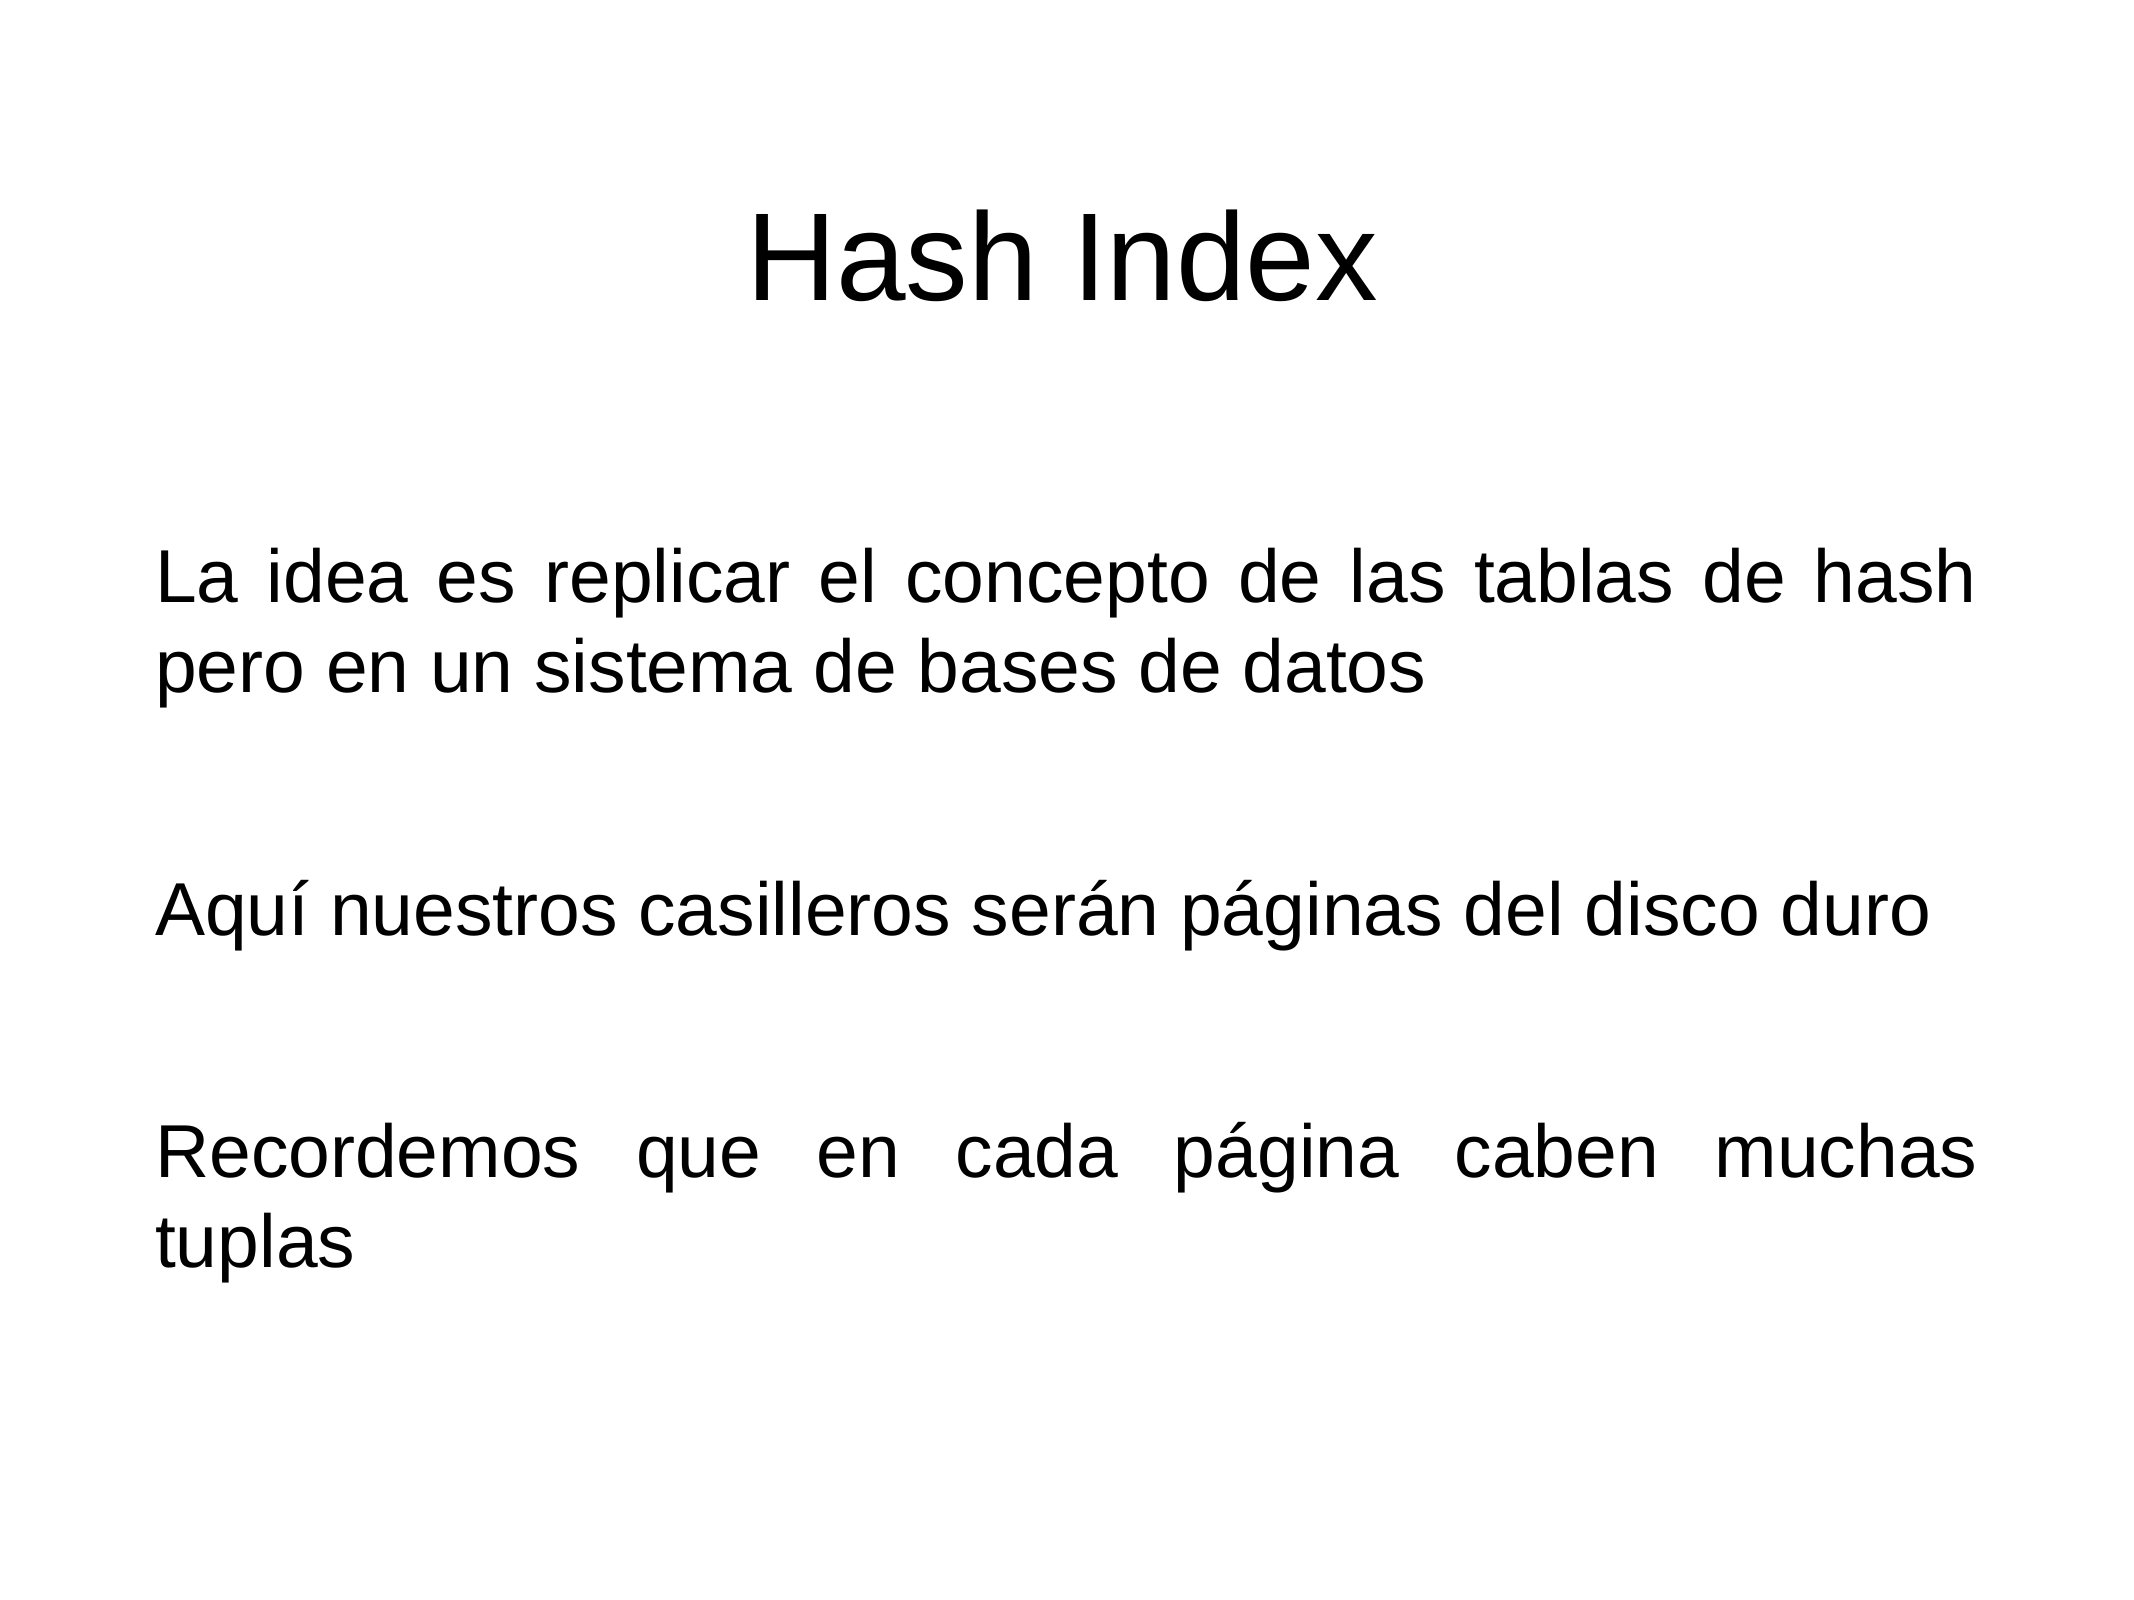

Hash Index
La idea es replicar el concepto de las tablas de hash pero en un sistema de bases de datos
Aquí nuestros casilleros serán páginas del disco duro
Recordemos que en cada página caben muchas tuplas